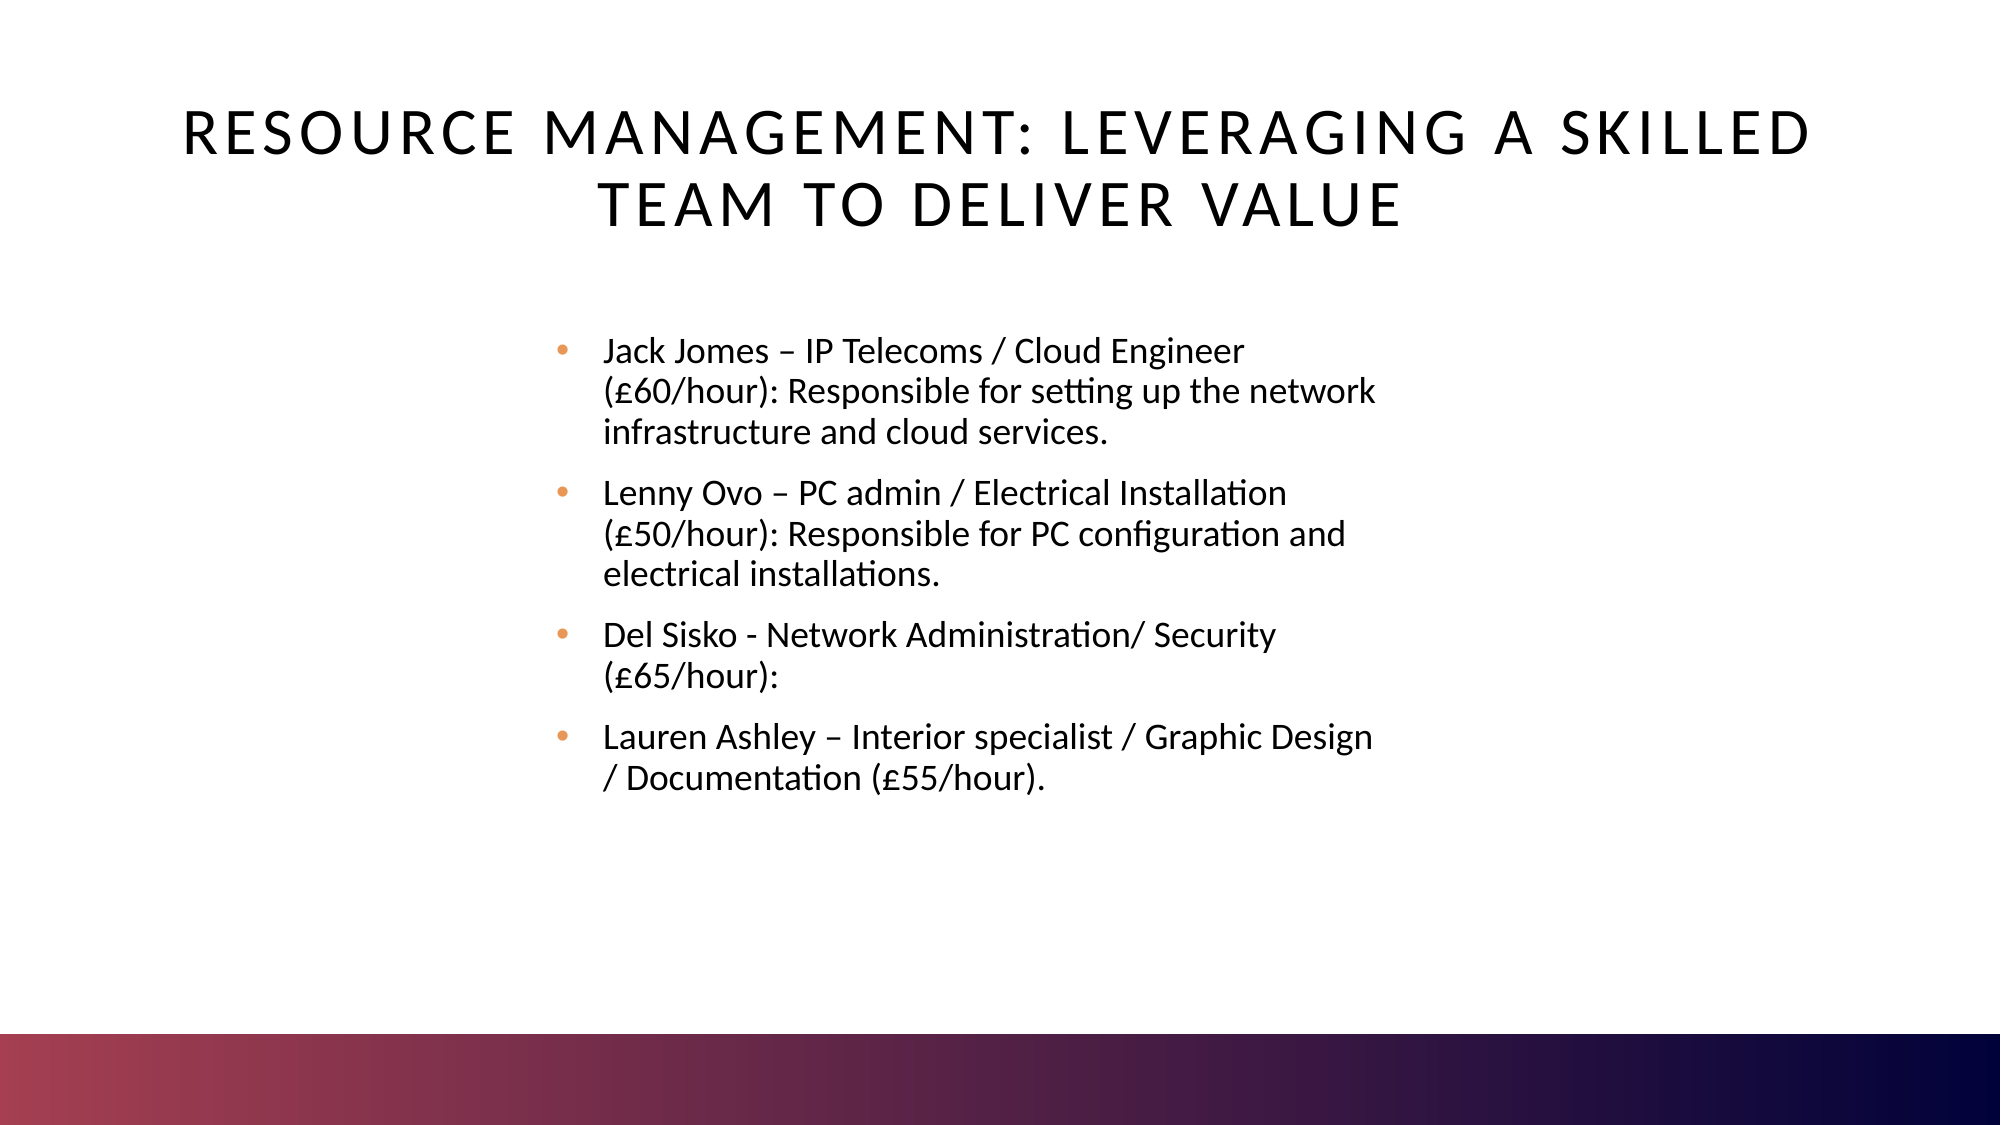

# Resource Management: Leveraging a Skilled Team to Deliver Value
Jack Jomes – IP Telecoms / Cloud Engineer (£60/hour): Responsible for setting up the network infrastructure and cloud services.
Lenny Ovo – PC admin / Electrical Installation (£50/hour): Responsible for PC configuration and electrical installations.
Del Sisko - Network Administration/ Security (£65/hour):
Lauren Ashley – Interior specialist / Graphic Design / Documentation (£55/hour).